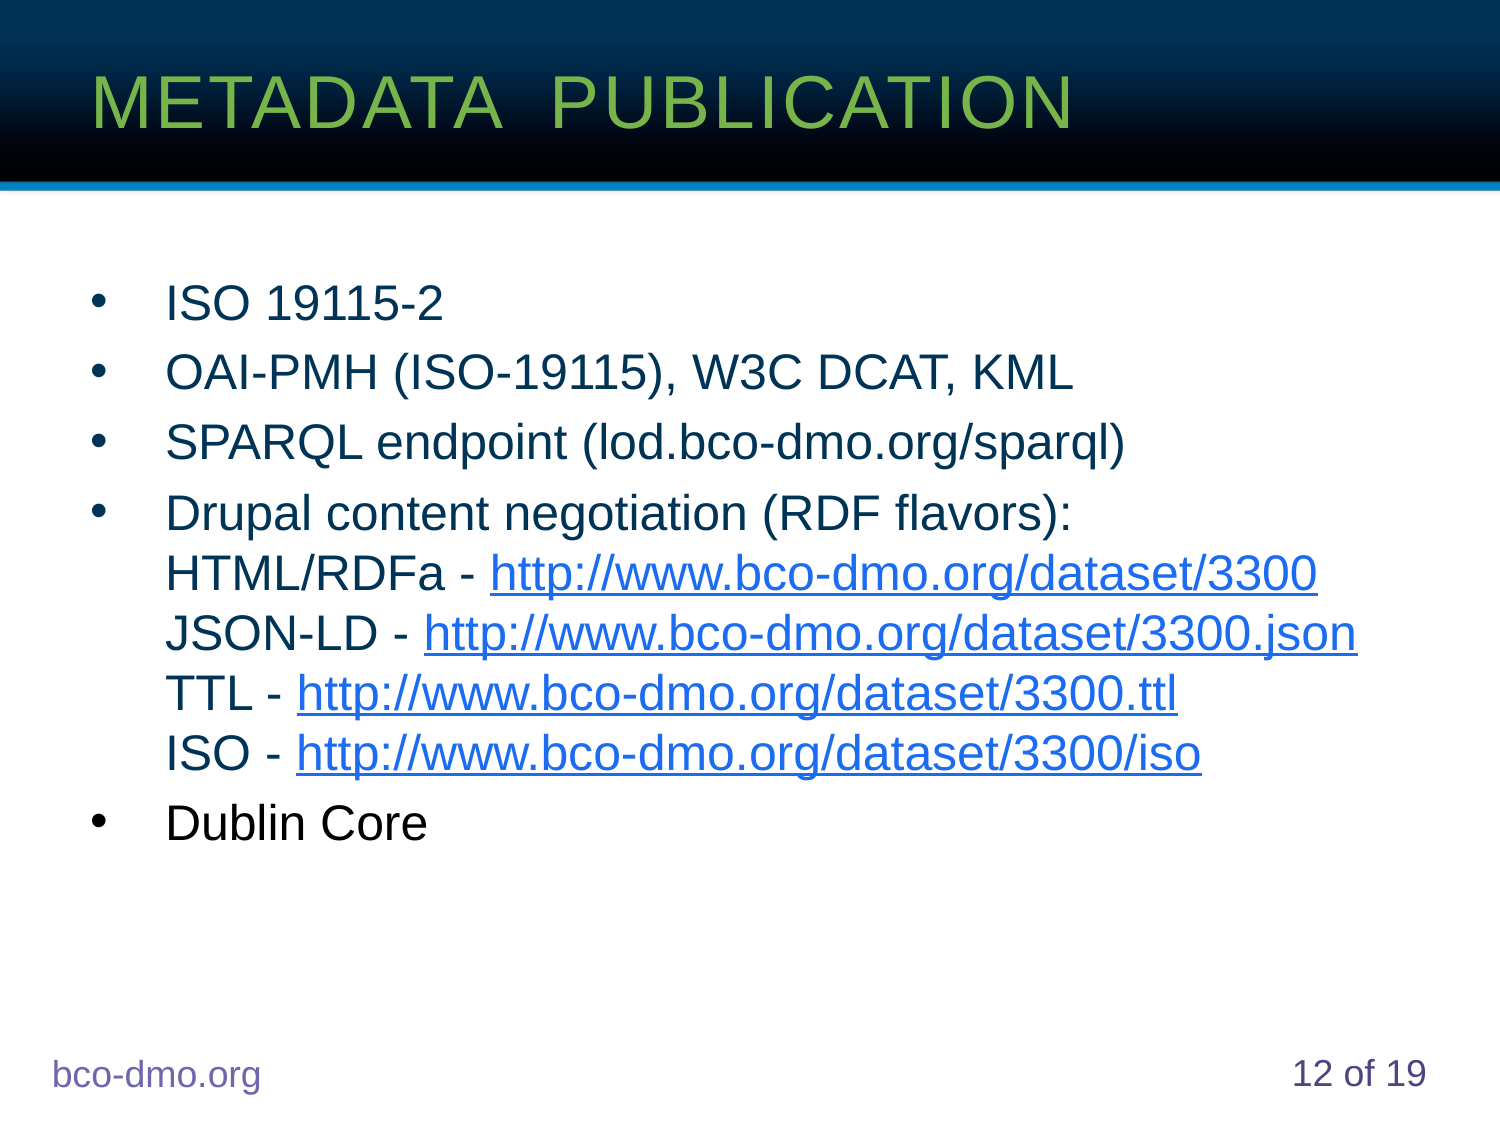

# Metadata  publication
ISO 19115-2
OAI-PMH (ISO-19115), W3C DCAT, KML
SPARQL endpoint (lod.bco-dmo.org/sparql)
Drupal content negotiation (RDF flavors):
HTML/RDFa - http://www.bco-dmo.org/dataset/3300
JSON-LD - http://www.bco-dmo.org/dataset/3300.json
TTL - http://www.bco-dmo.org/dataset/3300.ttl
ISO - http://www.bco-dmo.org/dataset/3300/iso
Dublin Core
bco-dmo.org